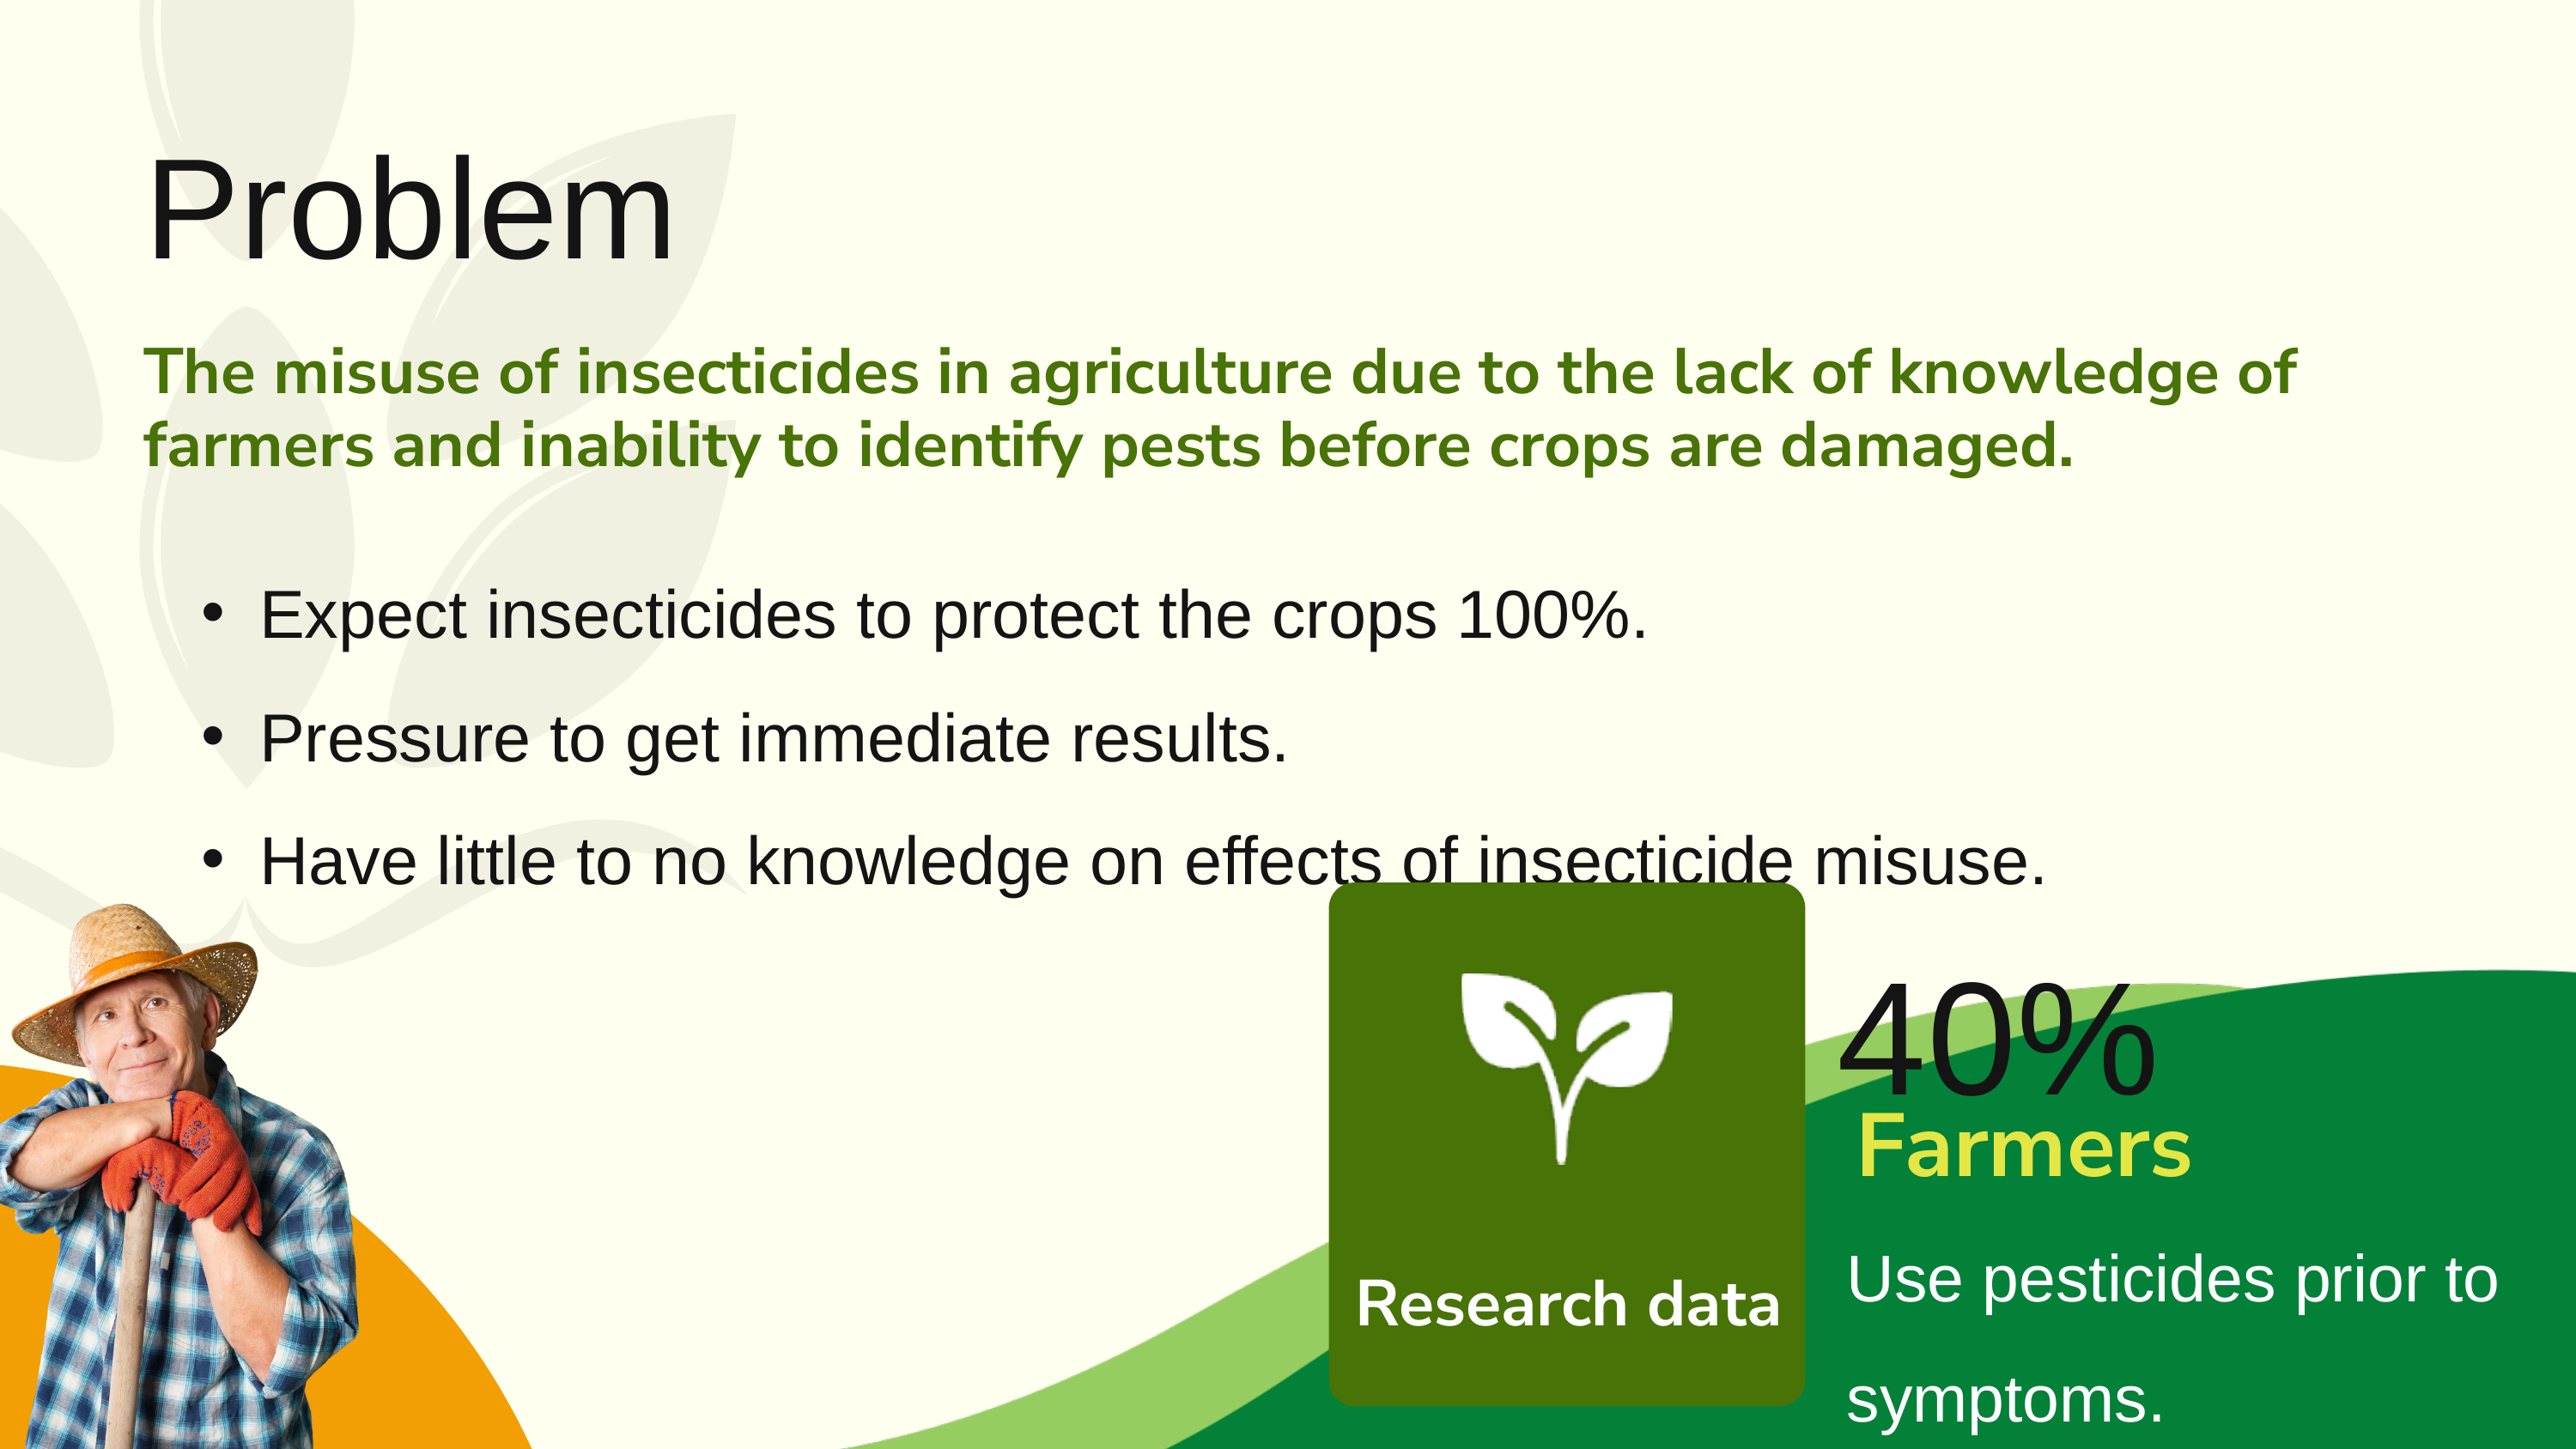

Problem
The misuse of insecticides in agriculture due to the lack of knowledge of farmers and inability to identify pests before crops are damaged.

Expect insecticides to protect the crops 100%.
Pressure to get immediate results.
Have little to no knowledge on effects of insecticide misuse.

40%

Farmers
Use pesticides prior to symptoms.

Research data